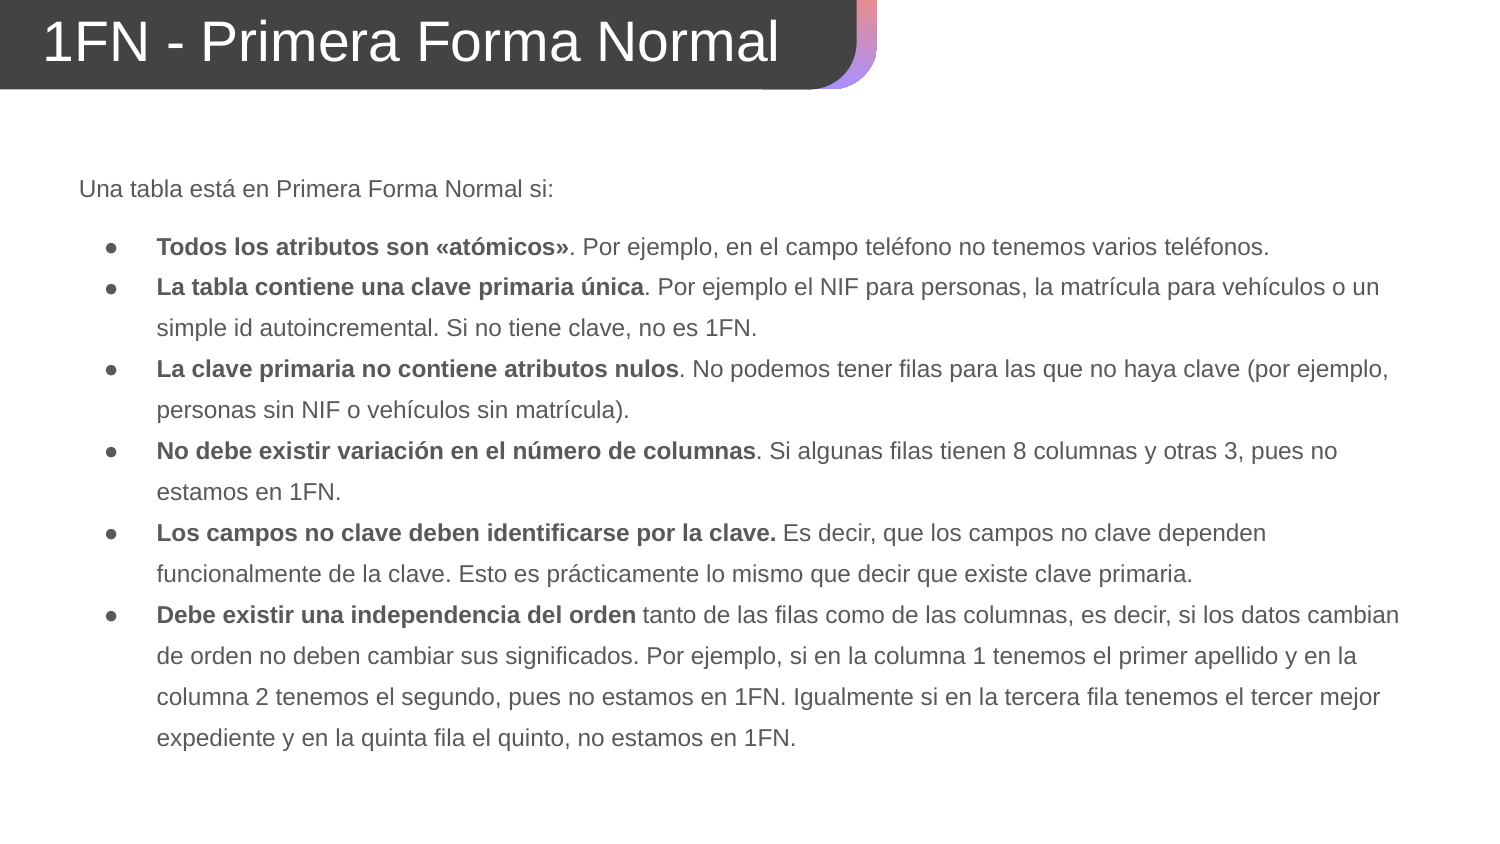

# 1FN - Primera Forma Normal

Una tabla está en Primera Forma Normal si:
Todos los atributos son «atómicos». Por ejemplo, en el campo teléfono no tenemos varios teléfonos.
La tabla contiene una clave primaria única. Por ejemplo el NIF para personas, la matrícula para vehículos o un simple id autoincremental. Si no tiene clave, no es 1FN.
La clave primaria no contiene atributos nulos. No podemos tener filas para las que no haya clave (por ejemplo, personas sin NIF o vehículos sin matrícula).
No debe existir variación en el número de columnas. Si algunas filas tienen 8 columnas y otras 3, pues no estamos en 1FN.
Los campos no clave deben identificarse por la clave. Es decir, que los campos no clave dependen funcionalmente de la clave. Esto es prácticamente lo mismo que decir que existe clave primaria.
Debe existir una independencia del orden tanto de las filas como de las columnas, es decir, si los datos cambian de orden no deben cambiar sus significados. Por ejemplo, si en la columna 1 tenemos el primer apellido y en la columna 2 tenemos el segundo, pues no estamos en 1FN. Igualmente si en la tercera fila tenemos el tercer mejor expediente y en la quinta fila el quinto, no estamos en 1FN.